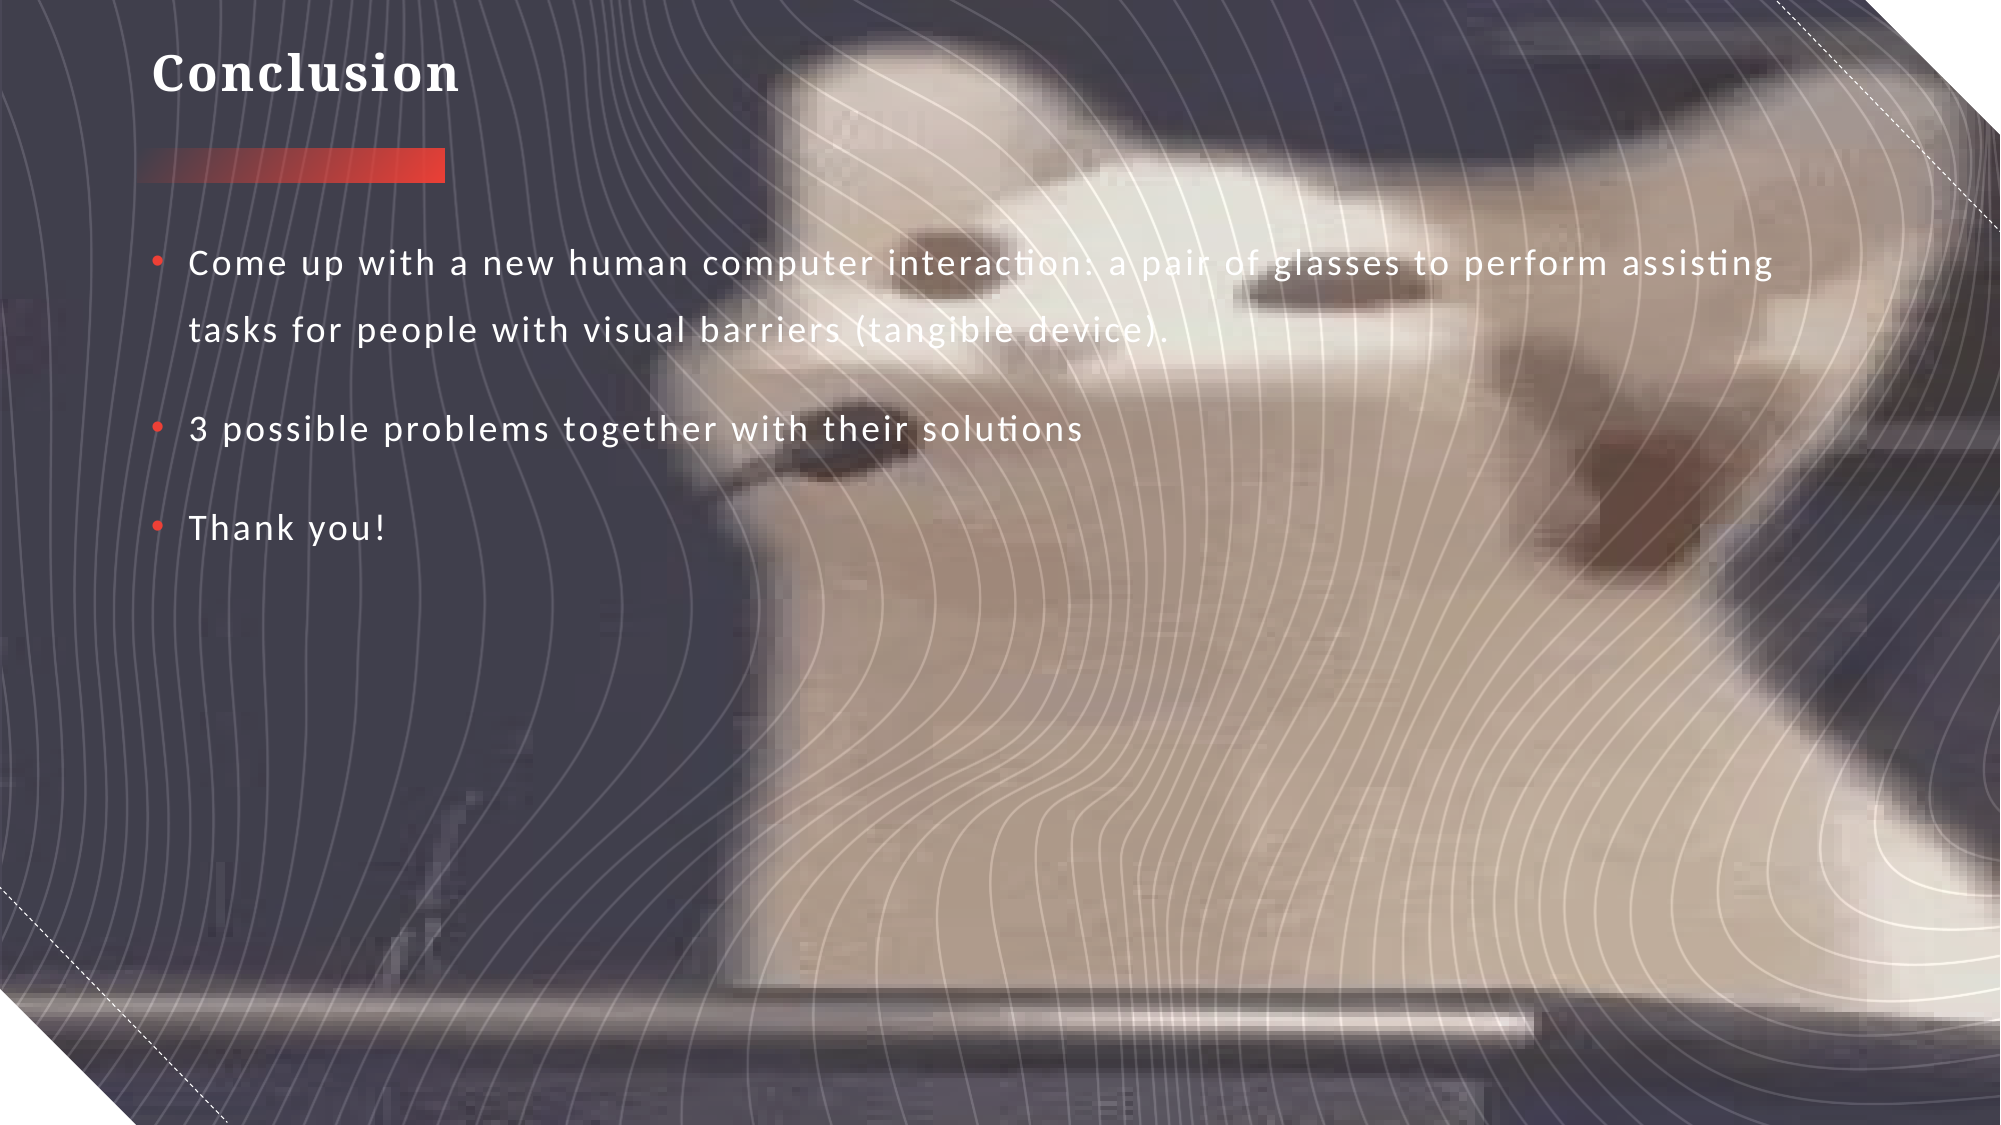

# Conclusion
Come up with a new human computer interaction: a pair of glasses to perform assisting tasks for people with visual barriers (tangible device).
3 possible problems together with their solutions
Thank you!